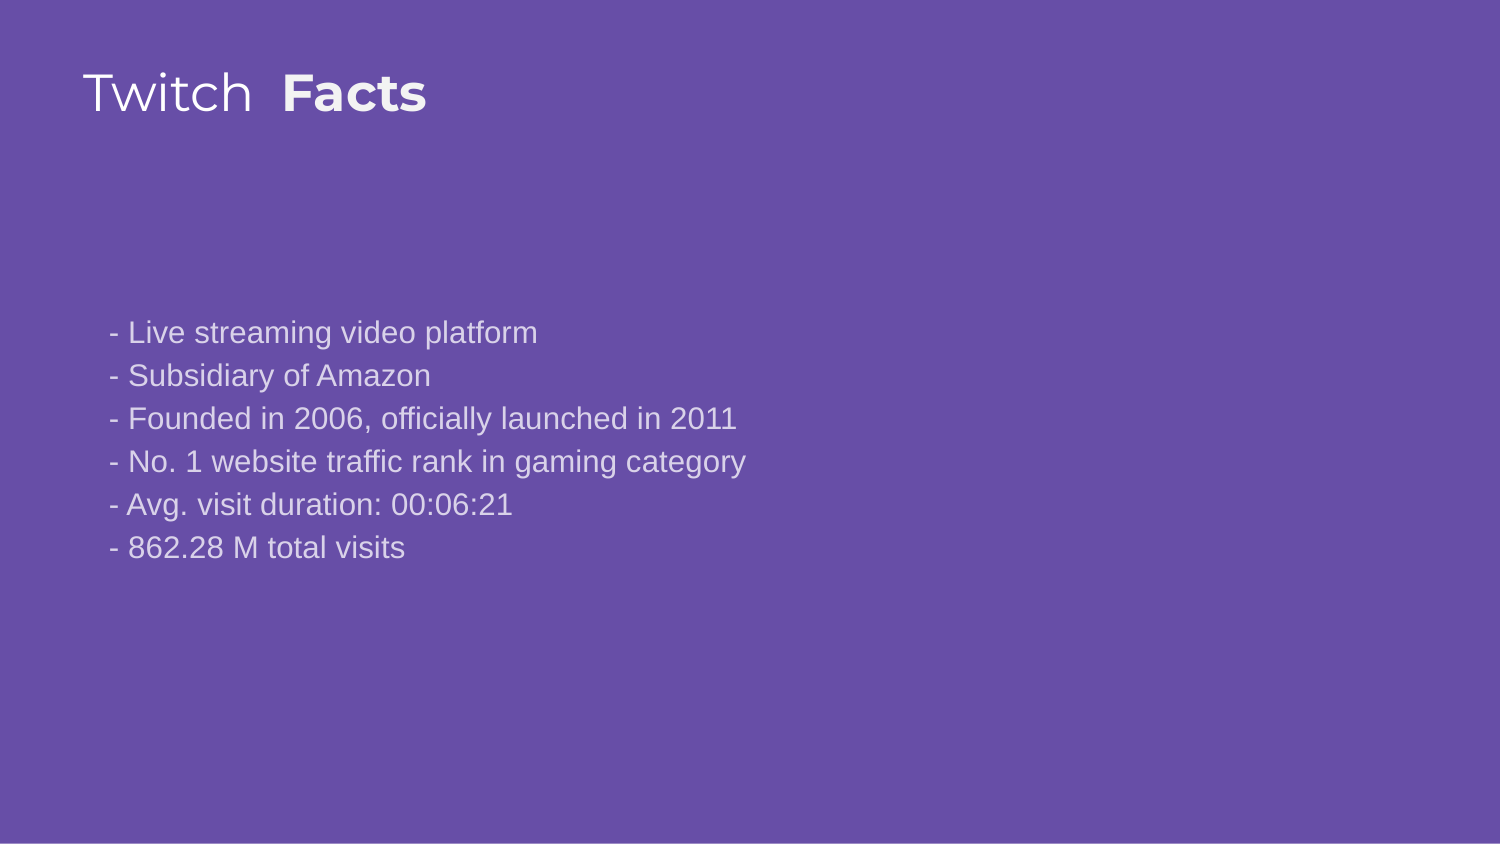

Twitch  Facts
#
- Live streaming video platform
- Subsidiary of Amazon
- Founded in 2006, officially launched in 2011
- No. 1 website traffic rank in gaming category
- Avg. visit duration: 00:06:21
- 862.28 M total visits